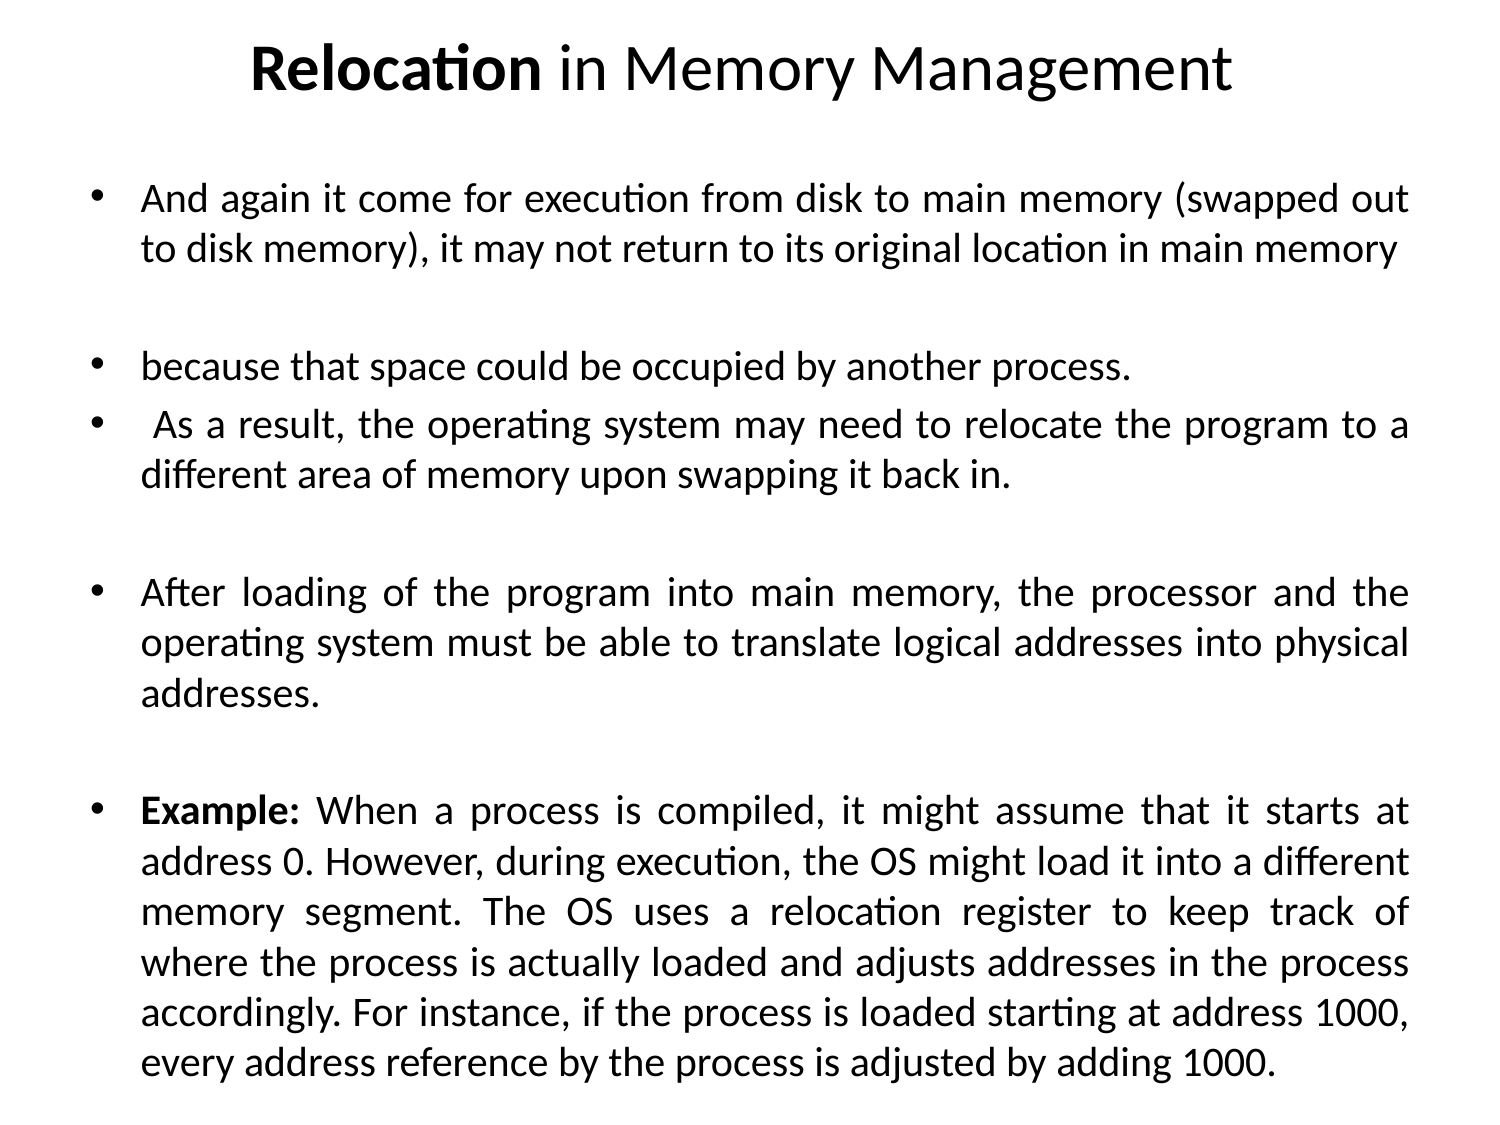

# Relocation in Memory Management
And again it come for execution from disk to main memory (swapped out to disk memory), it may not return to its original location in main memory

because that space could be occupied by another process.
 As a result, the operating system may need to relocate the program to a different area of memory upon swapping it back in.

After loading of the program into main memory, the processor and the operating system must be able to translate logical addresses into physical addresses.

Example: When a process is compiled, it might assume that it starts at address 0. However, during execution, the OS might load it into a different memory segment. The OS uses a relocation register to keep track of where the process is actually loaded and adjusts addresses in the process accordingly. For instance, if the process is loaded starting at address 1000, every address reference by the process is adjusted by adding 1000.